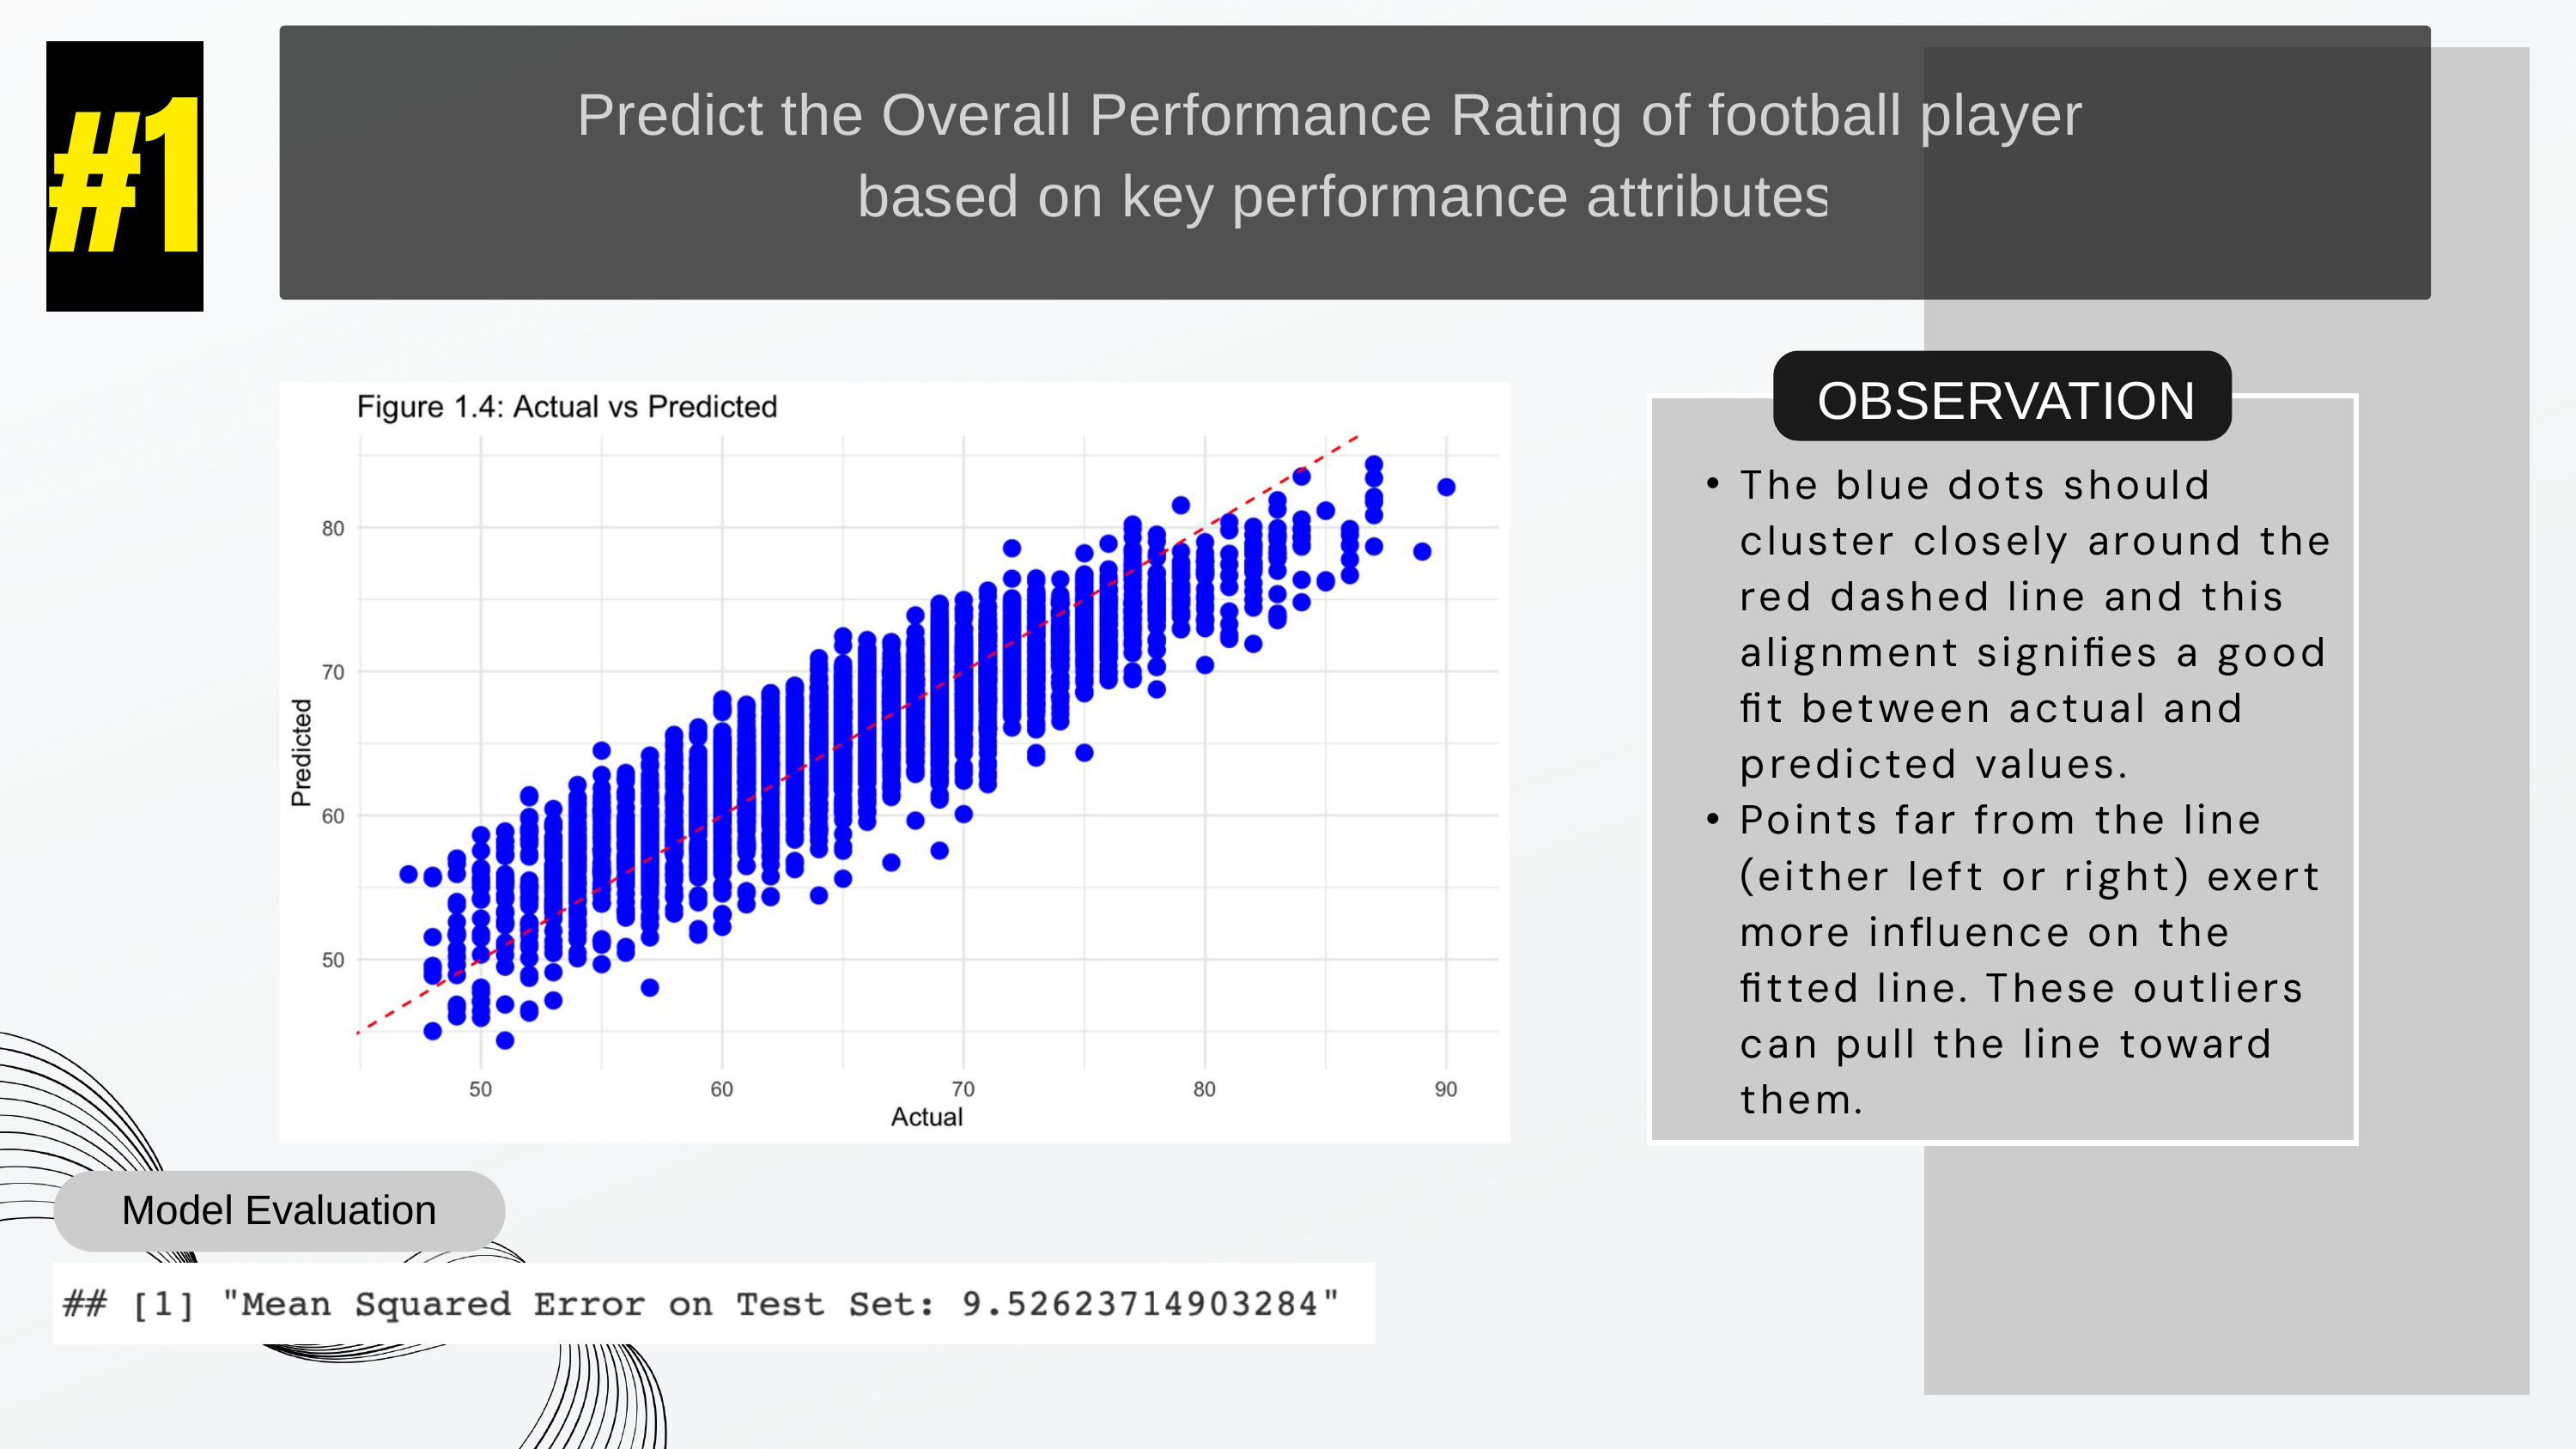

Predict the Overall Performance Rating of football players
based on key performance attributes.
#1

OBSERVATION

The blue dots should cluster closely around the red dashed line and this alignment signifies a good fit between actual and predicted values.
Points far from the line (either left or right) exert more influence on the fitted line. These outliers can pull the line toward them.

Model Evaluation